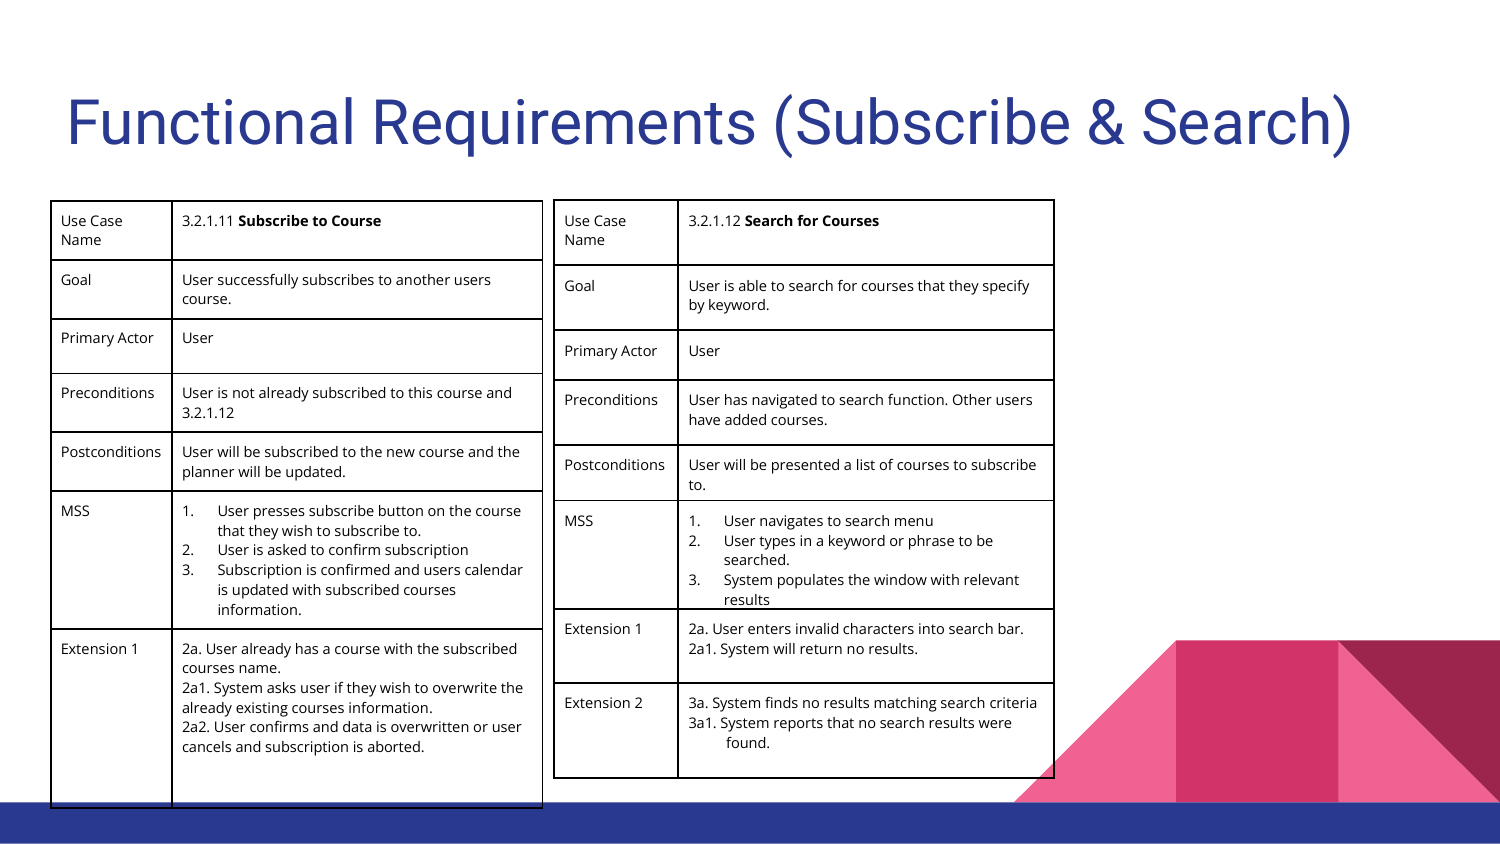

# Functional Requirements (Subscribe & Search)

| Use Case Name | 3.2.1.12 Search for Courses |
| --- | --- |
| Goal | User is able to search for courses that they specify by keyword. |
| Primary Actor | User |
| Preconditions | User has navigated to search function. Other users have added courses. |
| Postconditions | User will be presented a list of courses to subscribe to. |
| MSS | User navigates to search menu User types in a keyword or phrase to be searched. System populates the window with relevant results |
| Extension 1 | 2a. User enters invalid characters into search bar. 2a1. System will return no results. |
| Extension 2 | 3a. System finds no results matching search criteria 3a1. System reports that no search results were found. |
| Use Case Name | 3.2.1.11 Subscribe to Course |
| --- | --- |
| Goal | User successfully subscribes to another users course. |
| Primary Actor | User |
| Preconditions | User is not already subscribed to this course and 3.2.1.12 |
| Postconditions | User will be subscribed to the new course and the planner will be updated. |
| MSS | User presses subscribe button on the course that they wish to subscribe to. User is asked to confirm subscription Subscription is confirmed and users calendar is updated with subscribed courses information. |
| Extension 1 | 2a. User already has a course with the subscribed courses name. 2a1. System asks user if they wish to overwrite the already existing courses information. 2a2. User confirms and data is overwritten or user cancels and subscription is aborted. |